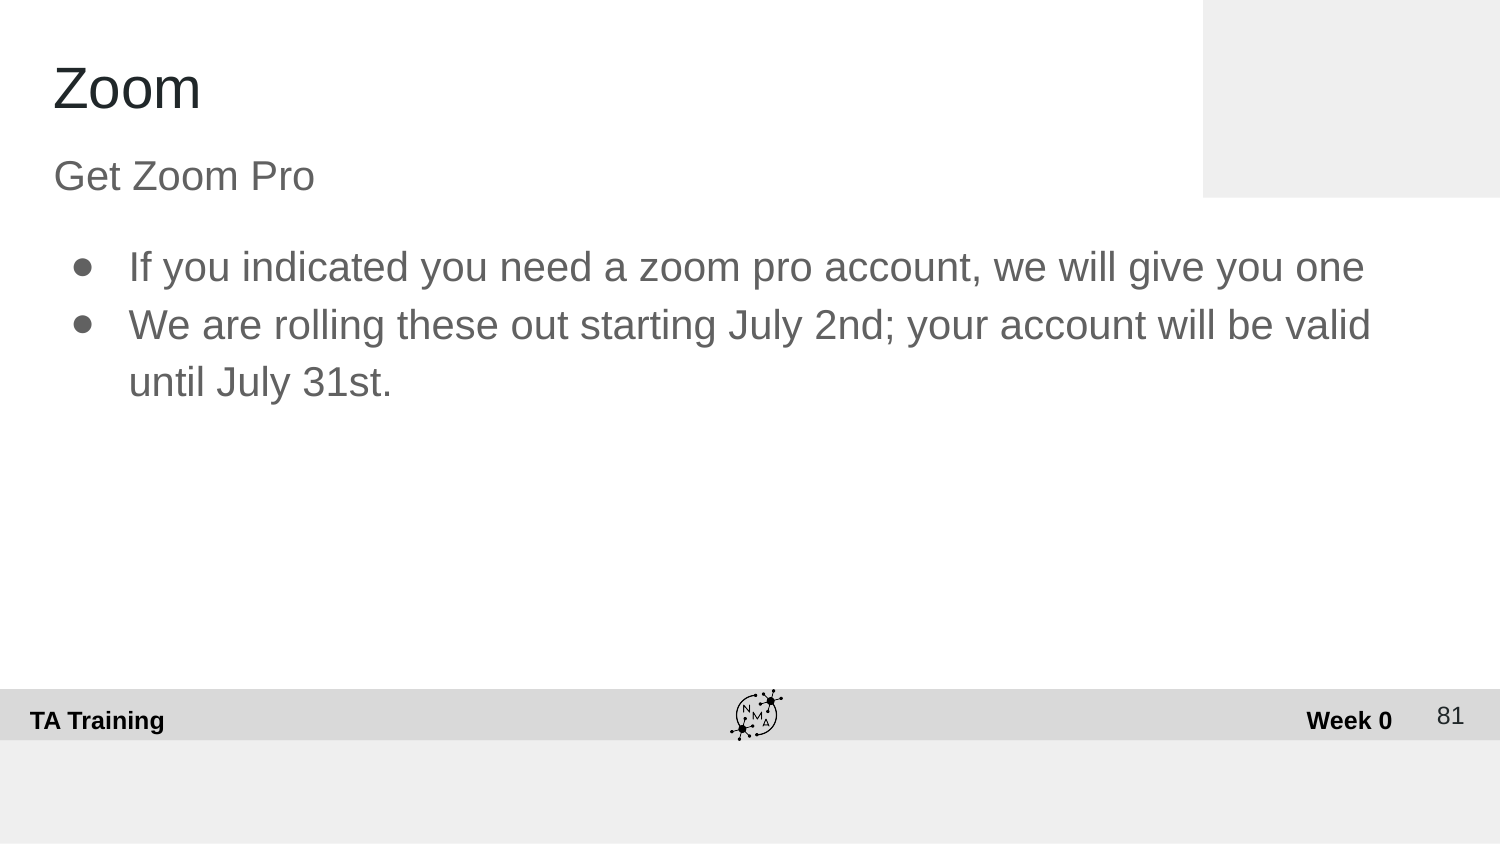

# Zoom
Get Zoom Pro
If you indicated you need a zoom pro account, we will give you one
We are rolling these out starting July 2nd; your account will be valid until July 31st.
81